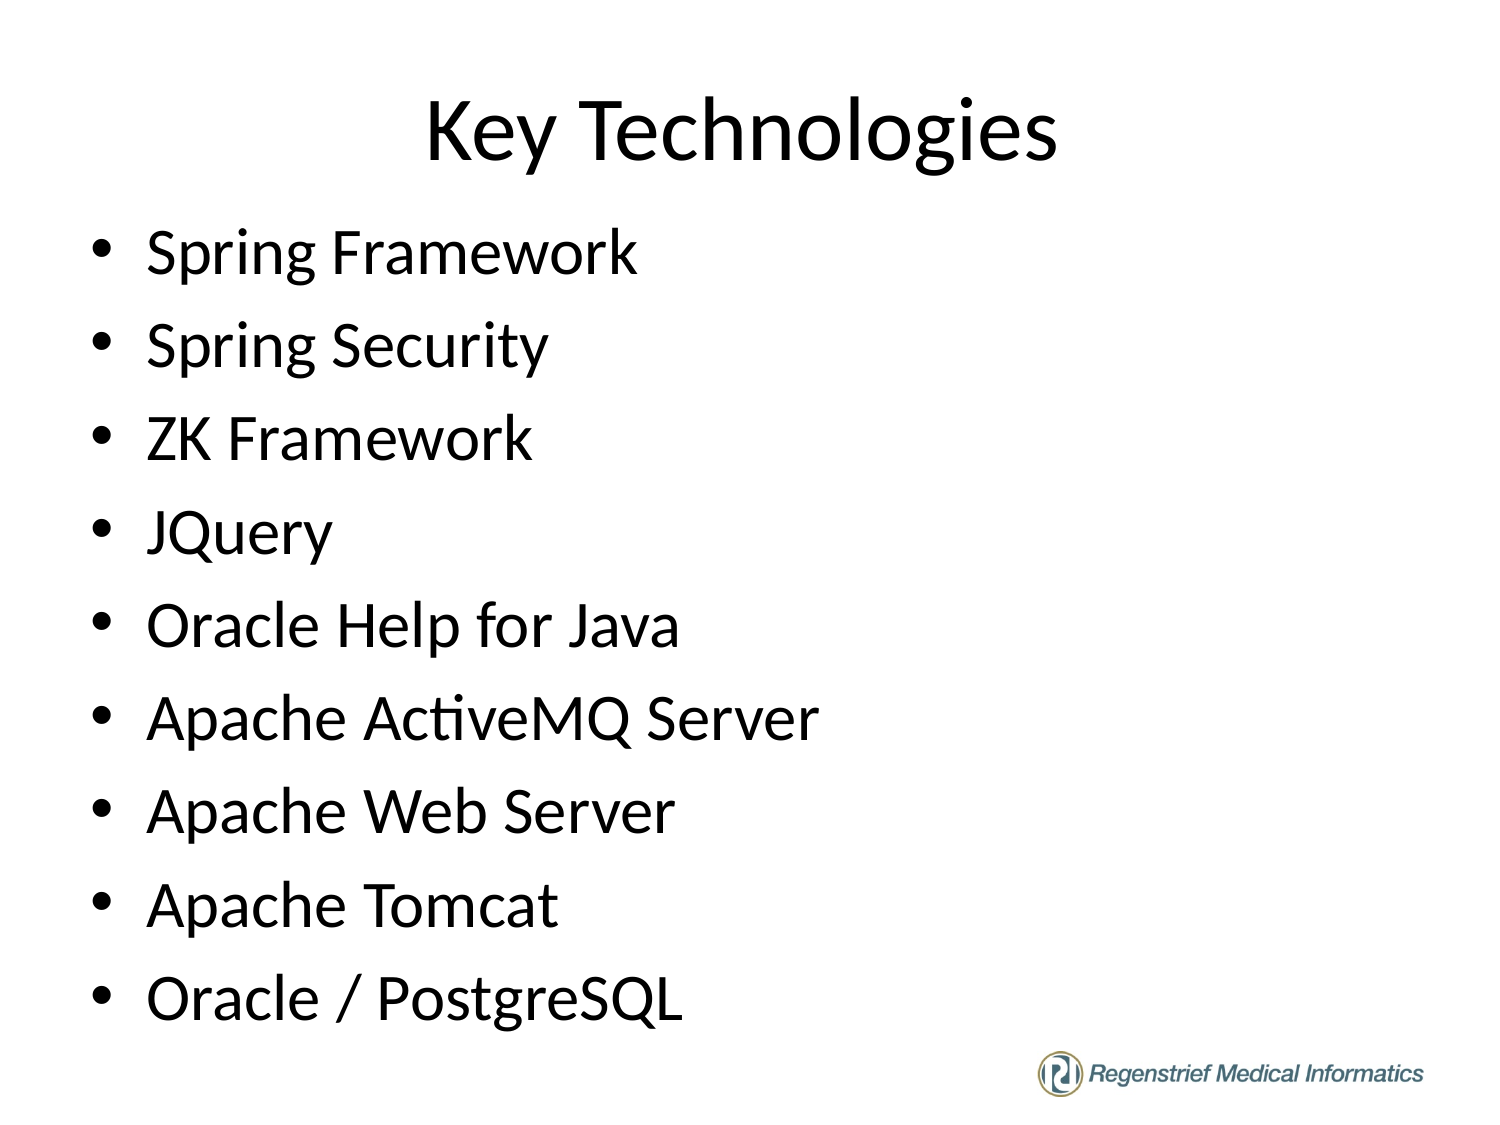

# Key Technologies
Spring Framework
Spring Security
ZK Framework
JQuery
Oracle Help for Java
Apache ActiveMQ Server
Apache Web Server
Apache Tomcat
Oracle / PostgreSQL